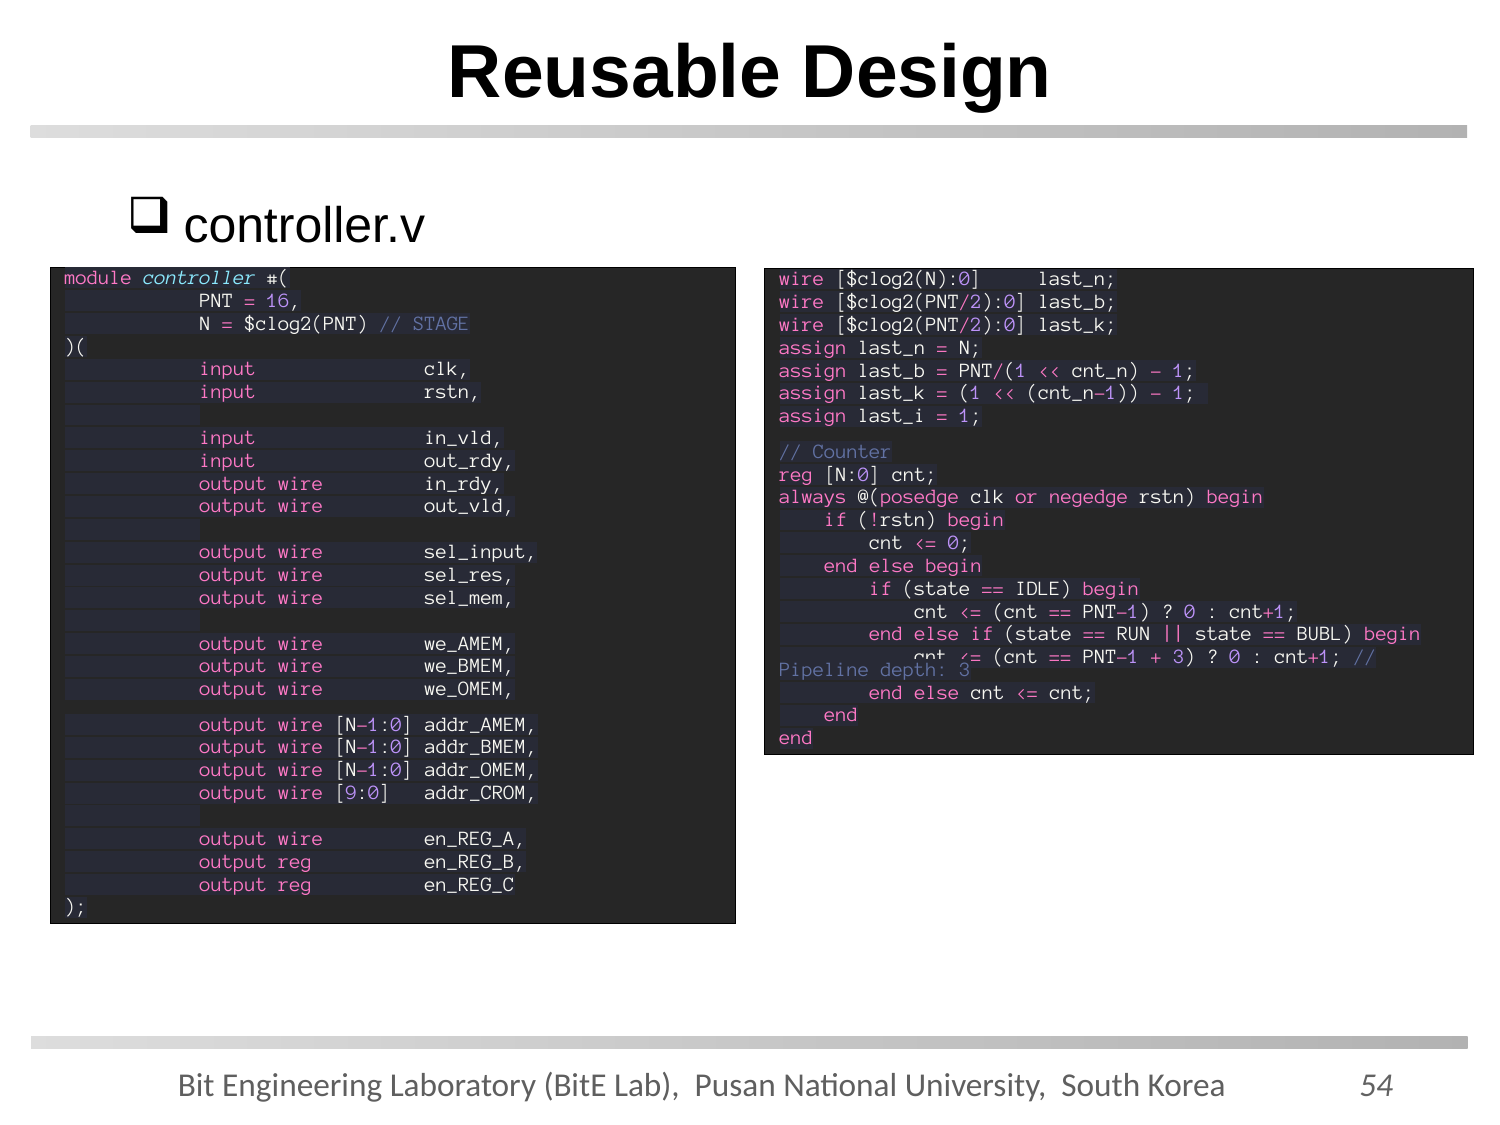

# Reusable Design
controller.v

module controller #(
            PNT = 16,
            N = $clog2(PNT) // STAGE
)(
            input               clk,
            input               rstn,

            input               in_vld,
            input               out_rdy,
            output wire         in_rdy,
            output wire         out_vld,

            output wire         sel_input,
            output wire         sel_res,
            output wire         sel_mem,

            output wire         we_AMEM,
            output wire         we_BMEM,
            output wire         we_OMEM,
            output wire [N-1:0] addr_AMEM,
            output wire [N-1:0] addr_BMEM,
            output wire [N-1:0] addr_OMEM,
            output wire [9:0]   addr_CROM,

            output wire         en_REG_A,
            output reg          en_REG_B,
            output reg          en_REG_C
);
wire [$clog2(N):0]     last_n;
wire [$clog2(PNT/2):0] last_b;
wire [$clog2(PNT/2):0] last_k;
assign last_n = N;
assign last_b = PNT/(1 << cnt_n) - 1;
assign last_k = (1 << (cnt_n-1)) - 1;
assign last_i = 1;
// Counter
reg [N:0] cnt;
always @(posedge clk or negedge rstn) begin
    if (!rstn) begin
        cnt <= 0;
    end else begin
        if (state == IDLE) begin
            cnt <= (cnt == PNT-1) ? 0 : cnt+1;
        end else if (state == RUN || state == BUBL) begin
            cnt <= (cnt == PNT-1 + 3) ? 0 : cnt+1; // Pipeline depth: 3
        end else cnt <= cnt;
    end
end